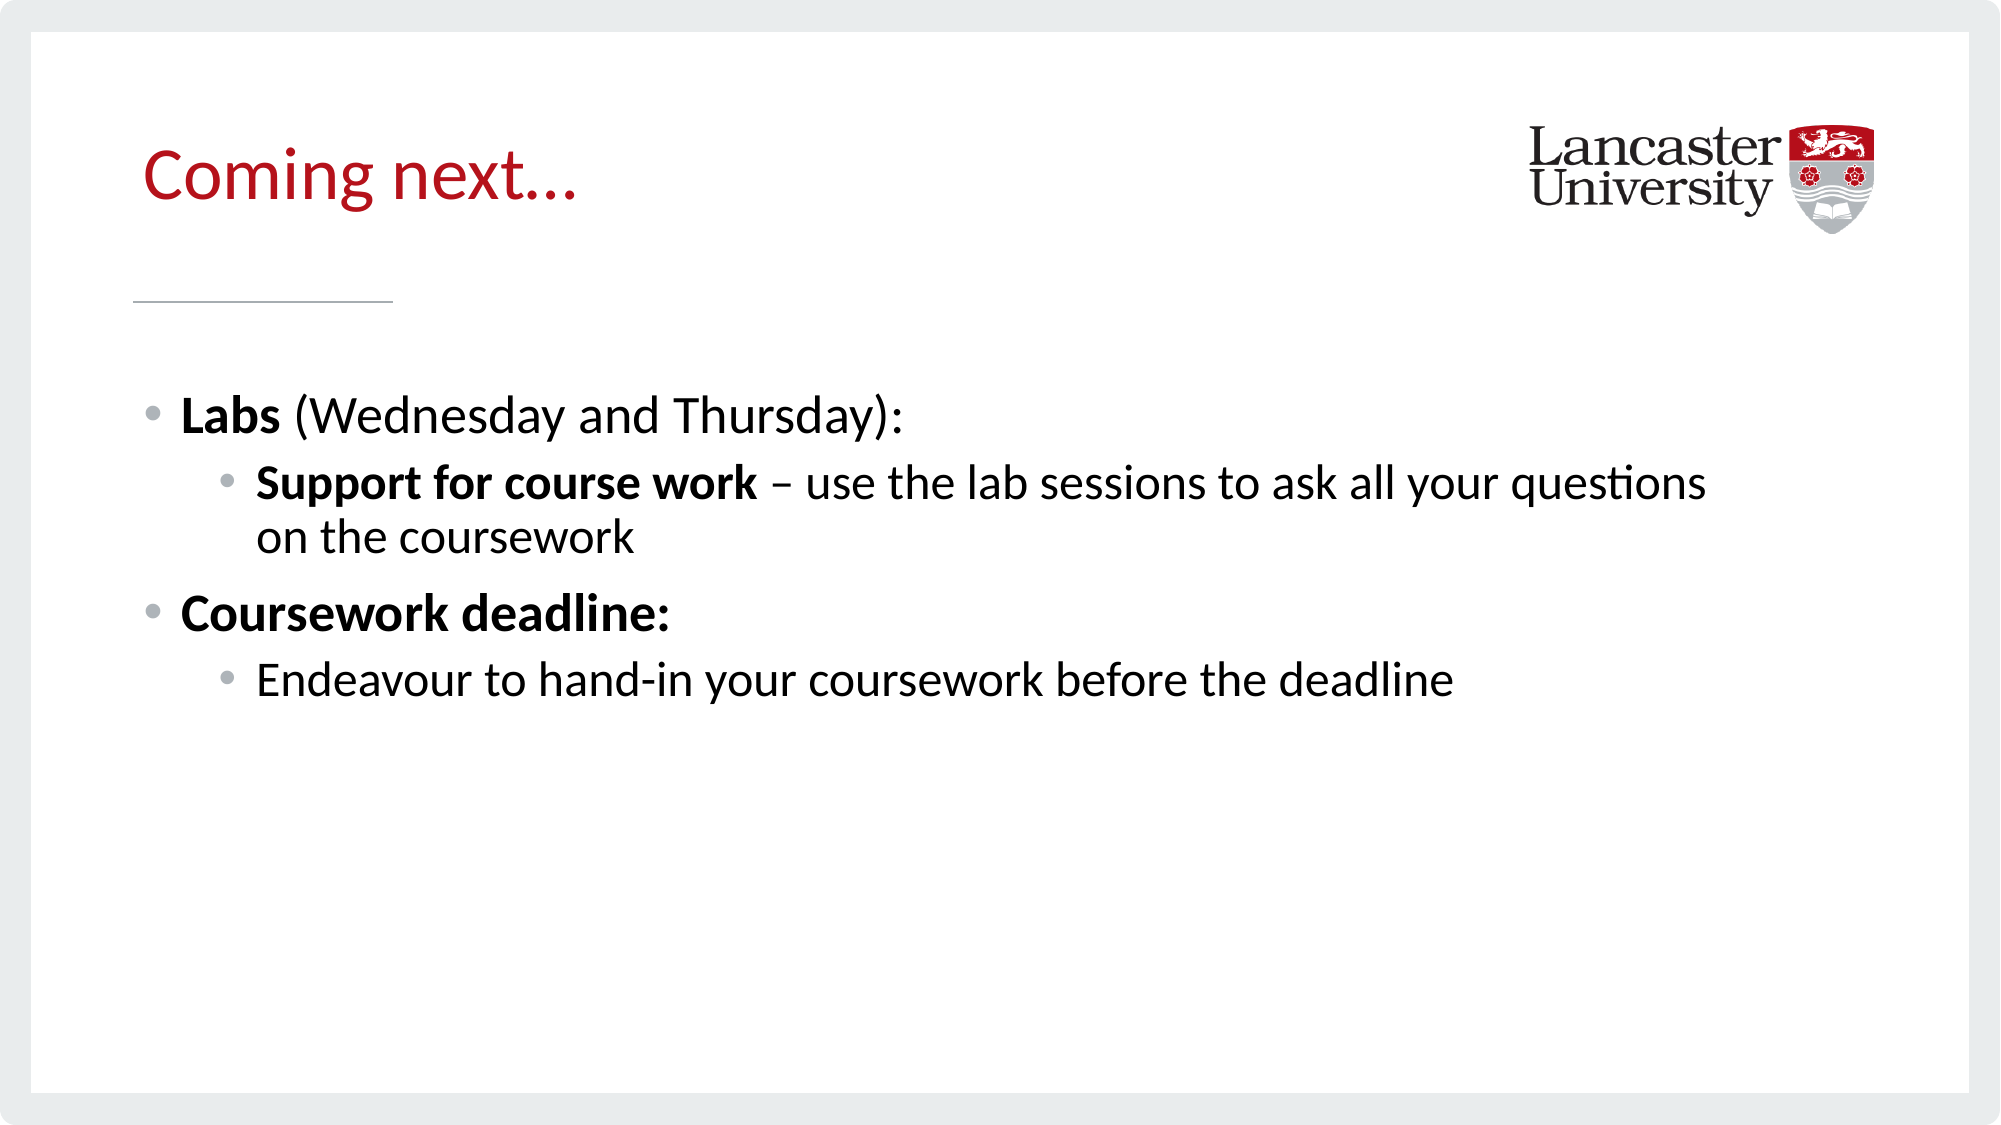

# Coming next…
Labs (Wednesday and Thursday):
Support for course work – use the lab sessions to ask all your questions on the coursework
Coursework deadline:
Endeavour to hand-in your coursework before the deadline